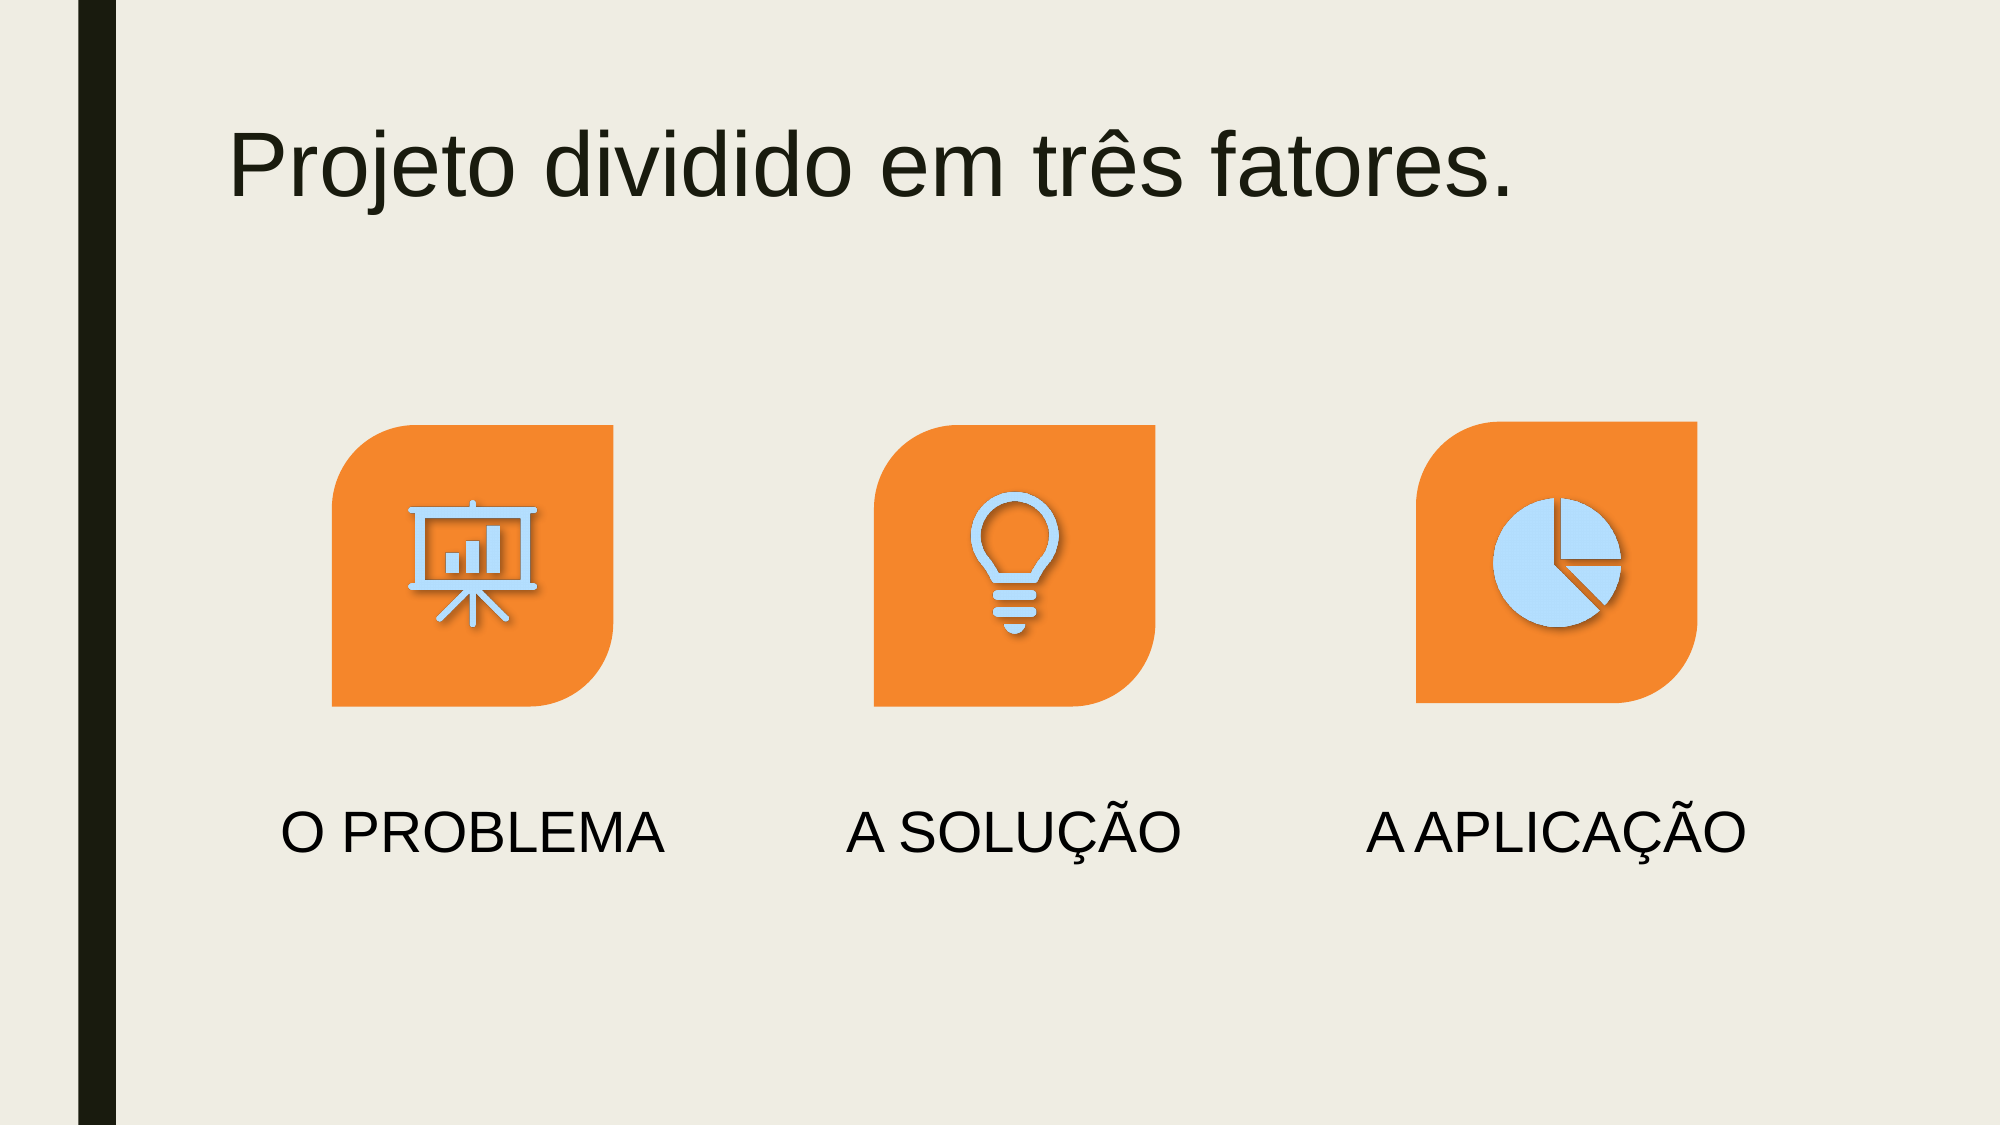

# Projeto dividido em três fatores.

O Problema
A solução
A aplicação